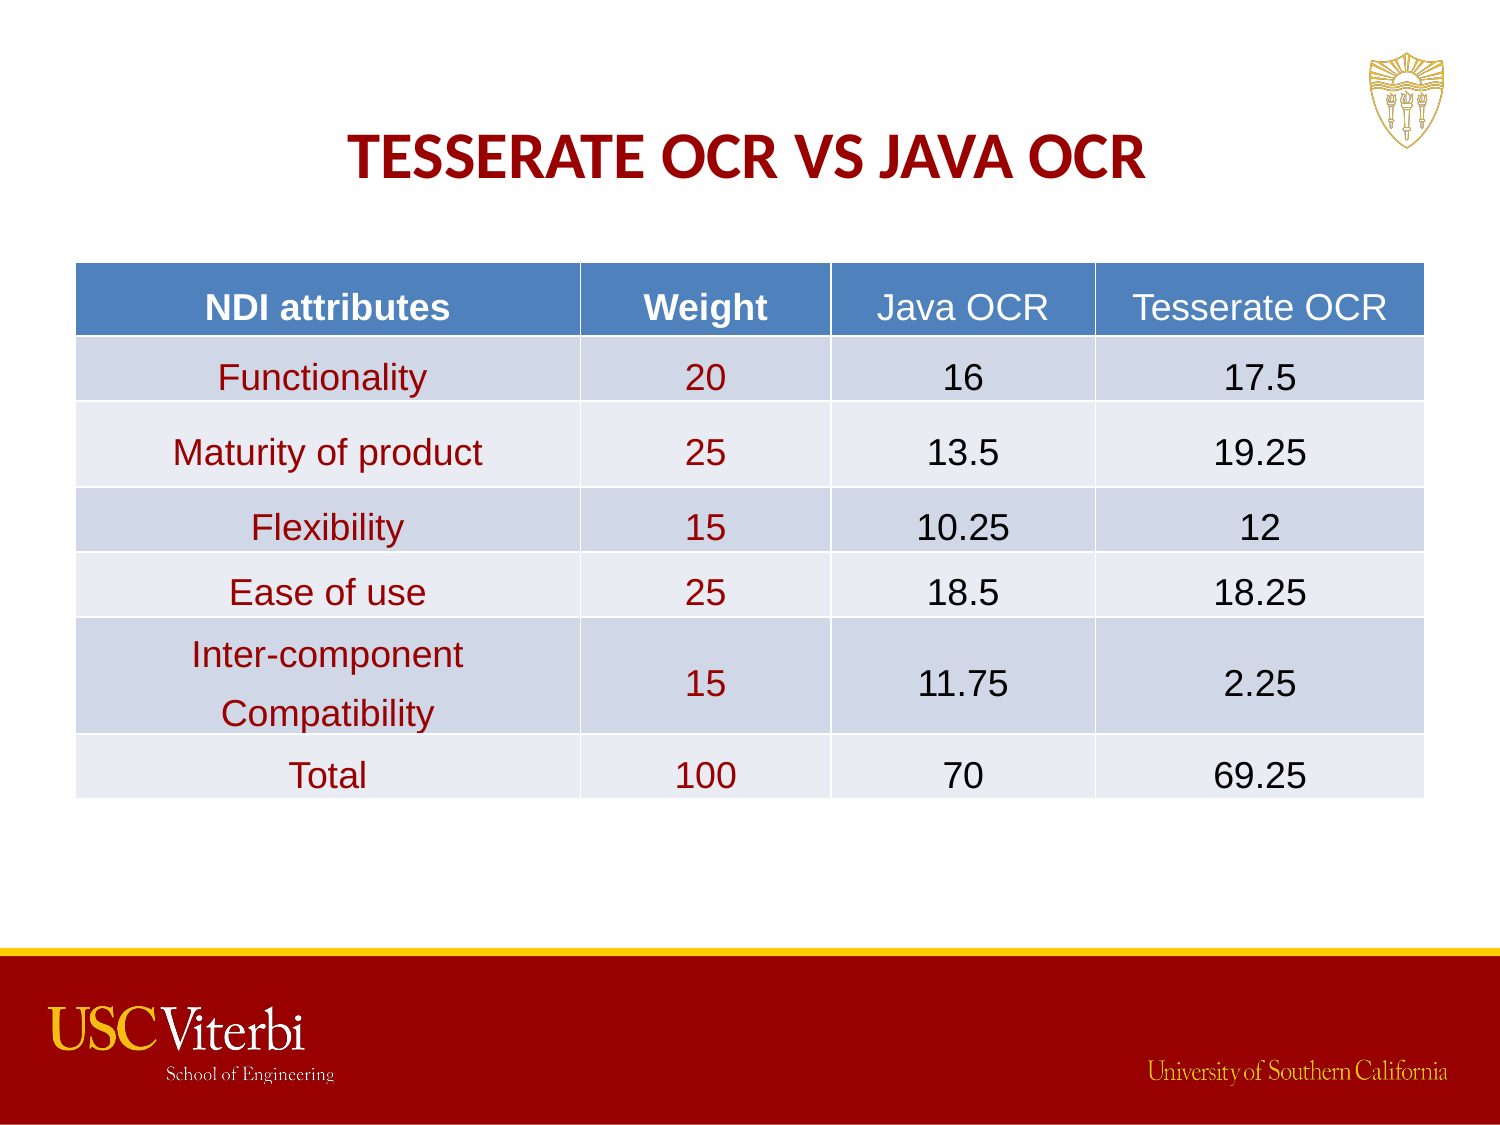

# Tesserate OCR vs Java OCR
| NDI attributes | Weight | Java OCR | Tesserate OCR |
| --- | --- | --- | --- |
| Functionality | 20 | 16 | 17.5 |
| Maturity of product | 25 | 13.5 | 19.25 |
| Flexibility | 15 | 10.25 | 12 |
| Ease of use | 25 | 18.5 | 18.25 |
| Inter-component Compatibility | 15 | 11.75 | 2.25 |
| Total | 100 | 70 | 69.25 |